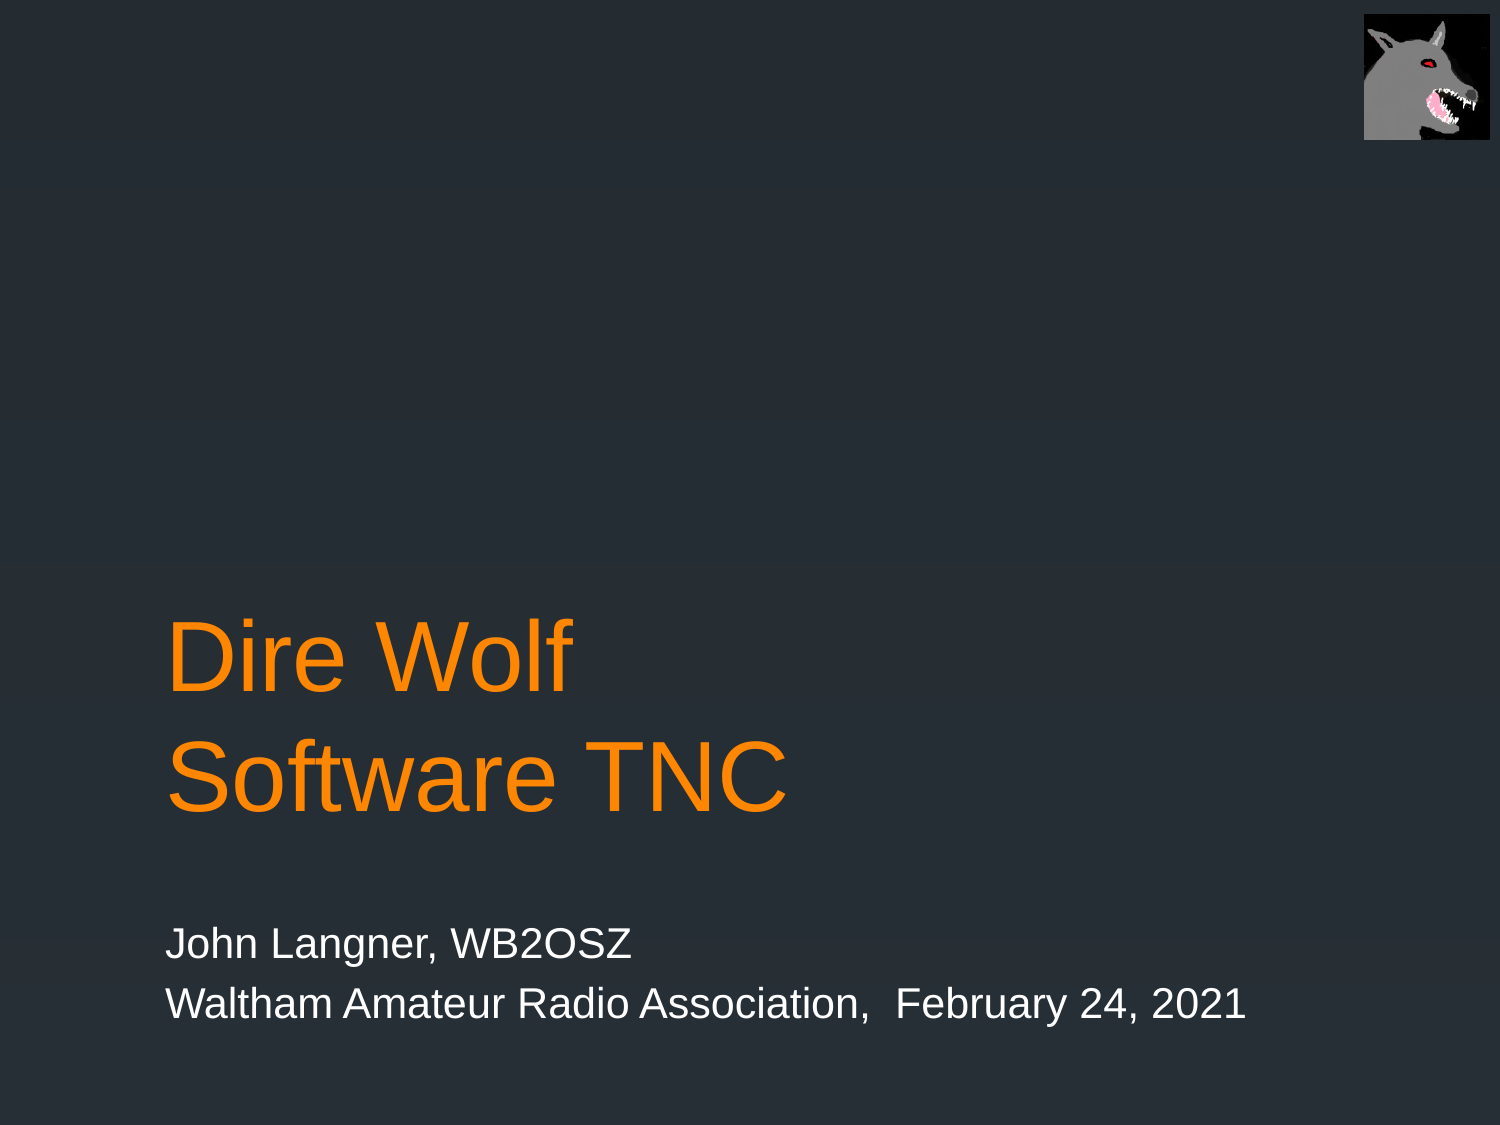

# Dire Wolf Software TNC

John Langner, WB2OSZ
Waltham Amateur Radio Association,  February 24, 2021